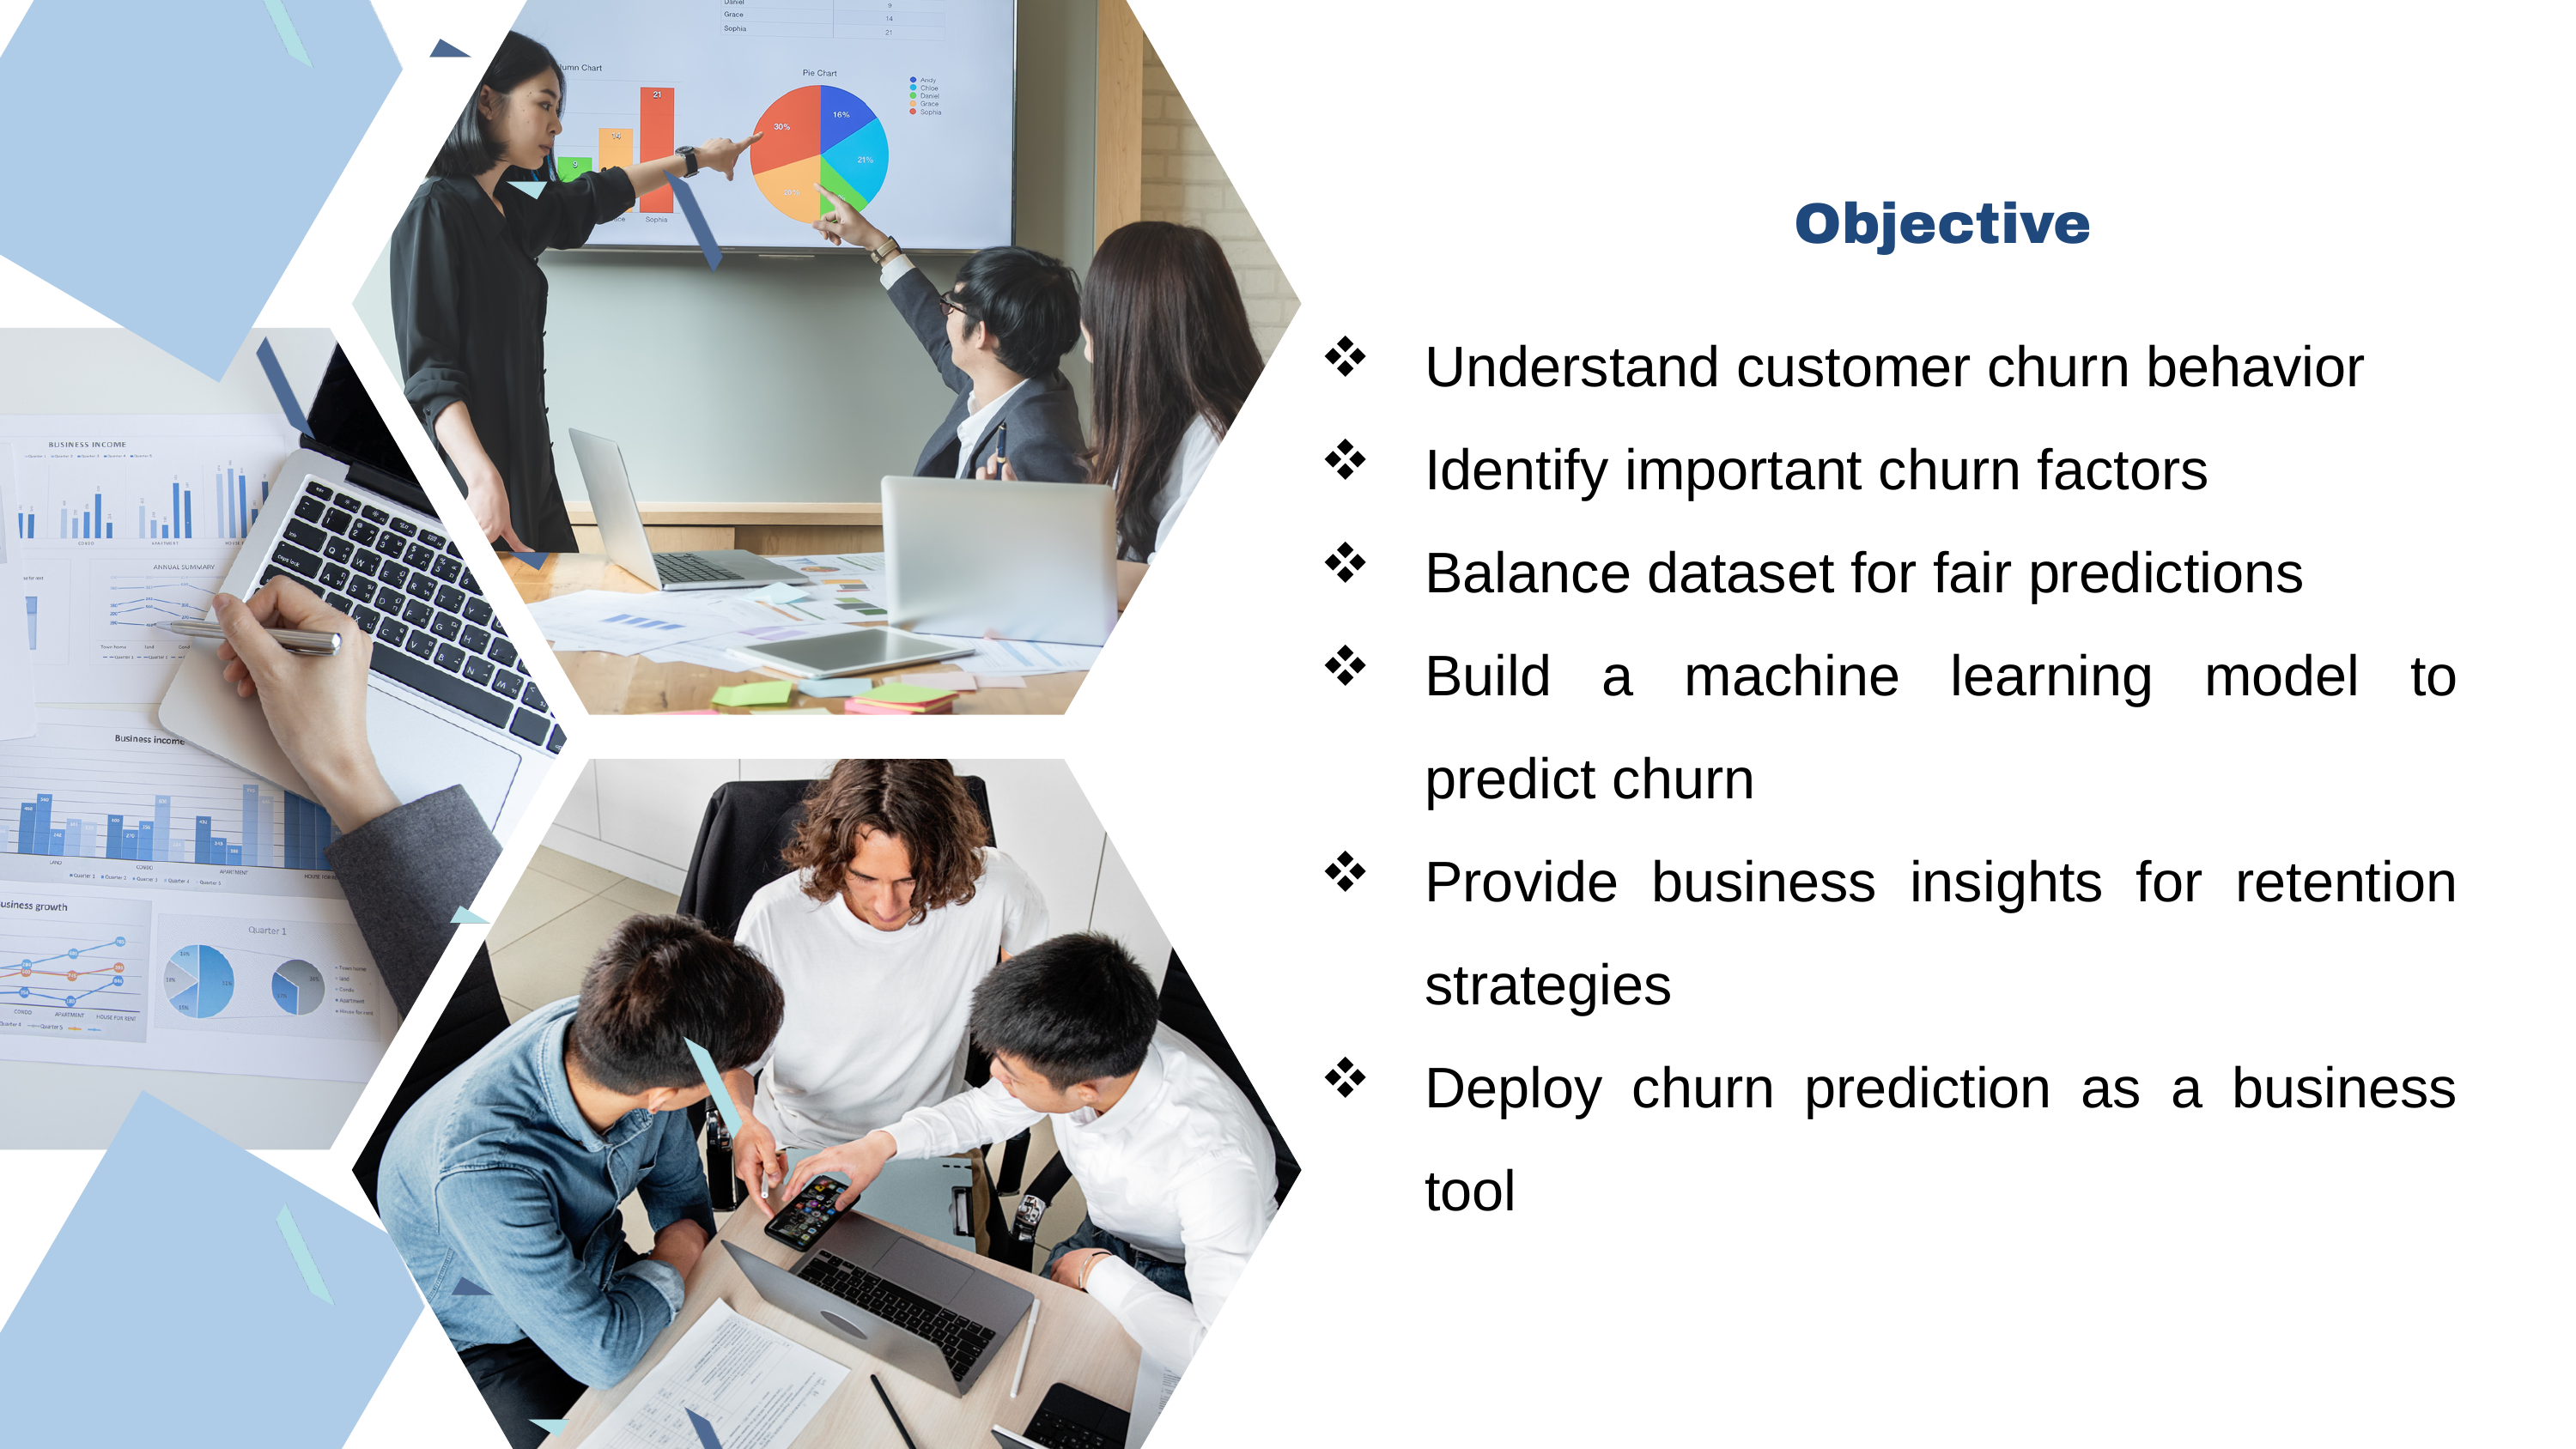

Objective

Understand customer churn behavior
Identify important churn factors
Balance dataset for fair predictions
Build a machine learning model to predict churn
Provide business insights for retention strategies
Deploy churn prediction as a business tool